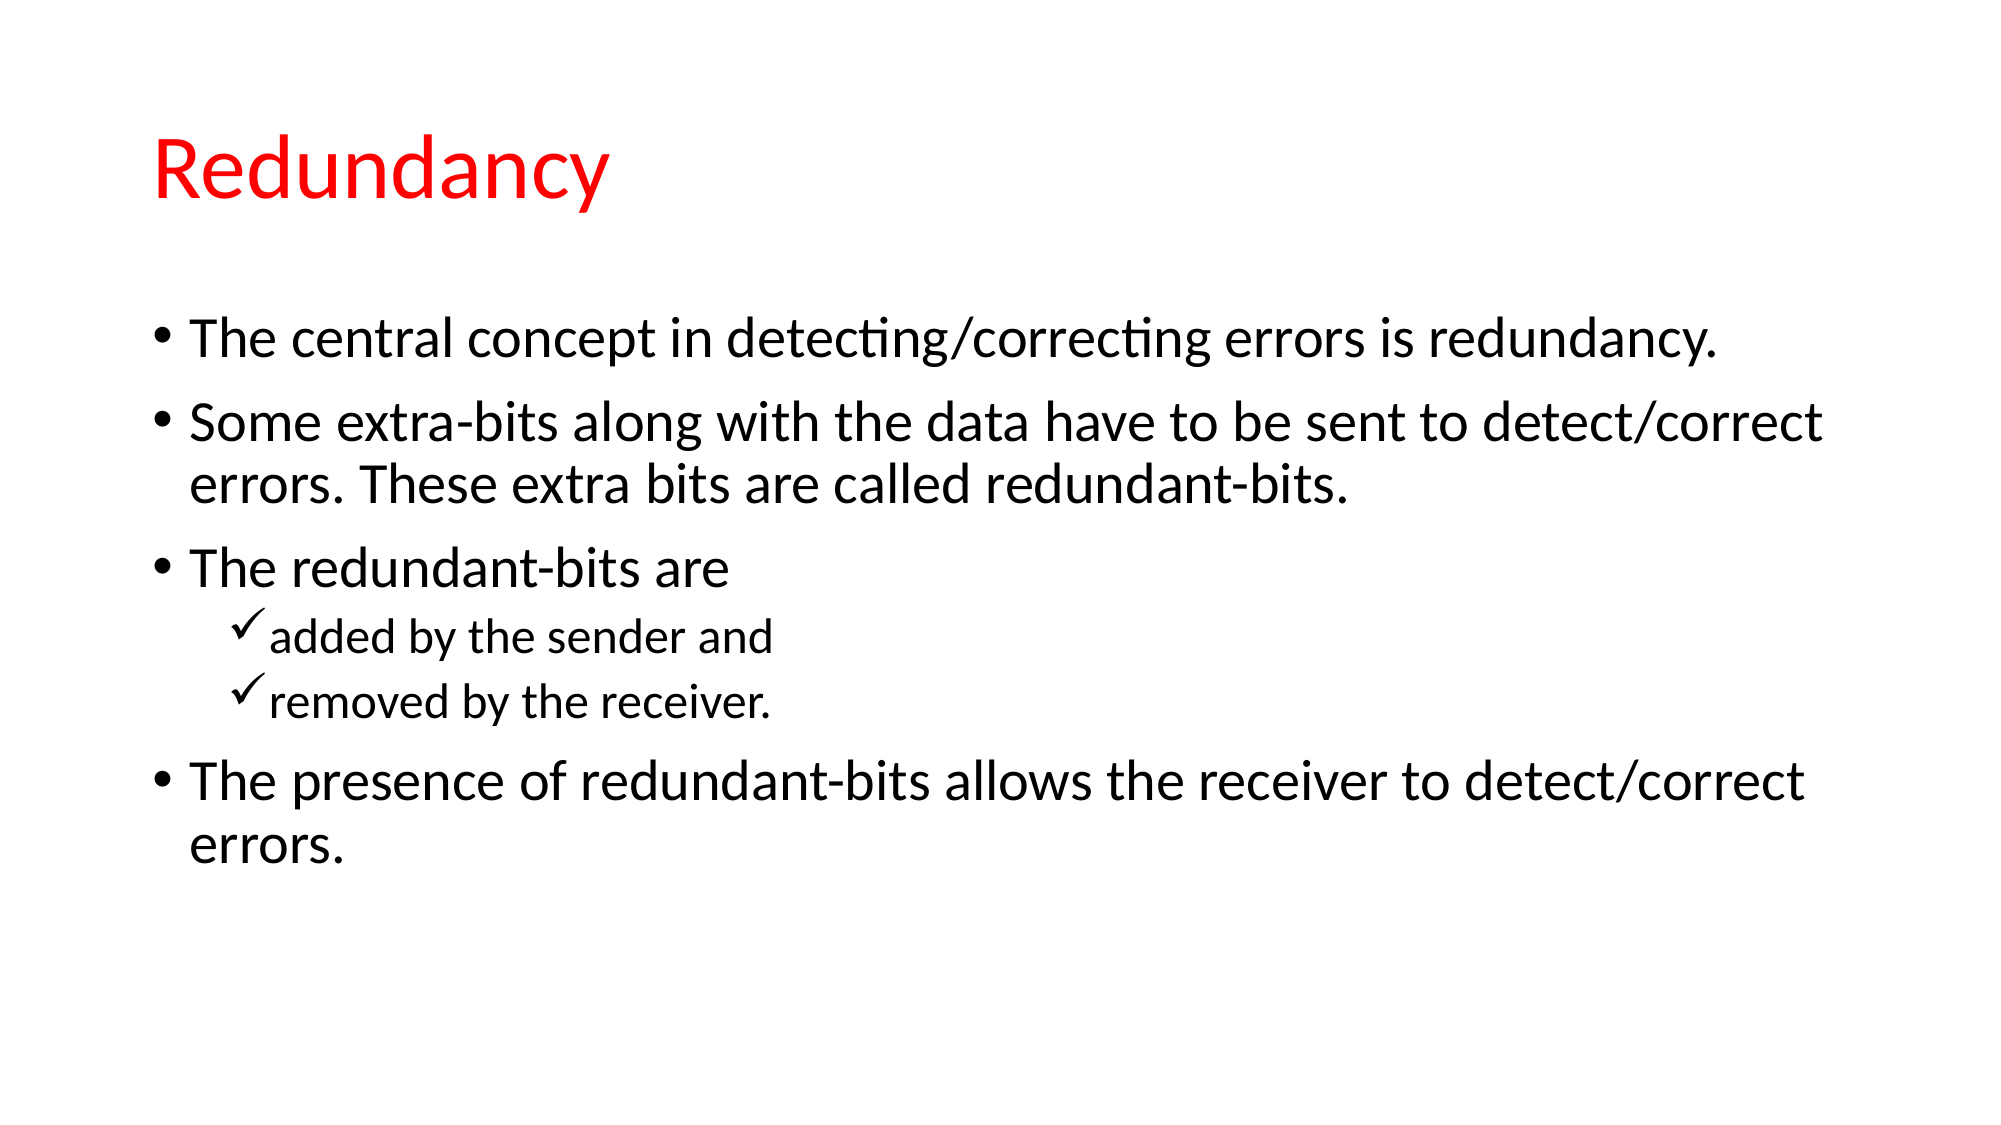

# Redundancy
The central concept in detecting/correcting errors is redundancy.
Some extra-bits along with the data have to be sent to detect/correct errors. These extra bits are called redundant-bits.
The redundant-bits are
added by the sender and
removed by the receiver.
The presence of redundant-bits allows the receiver to detect/correct errors.